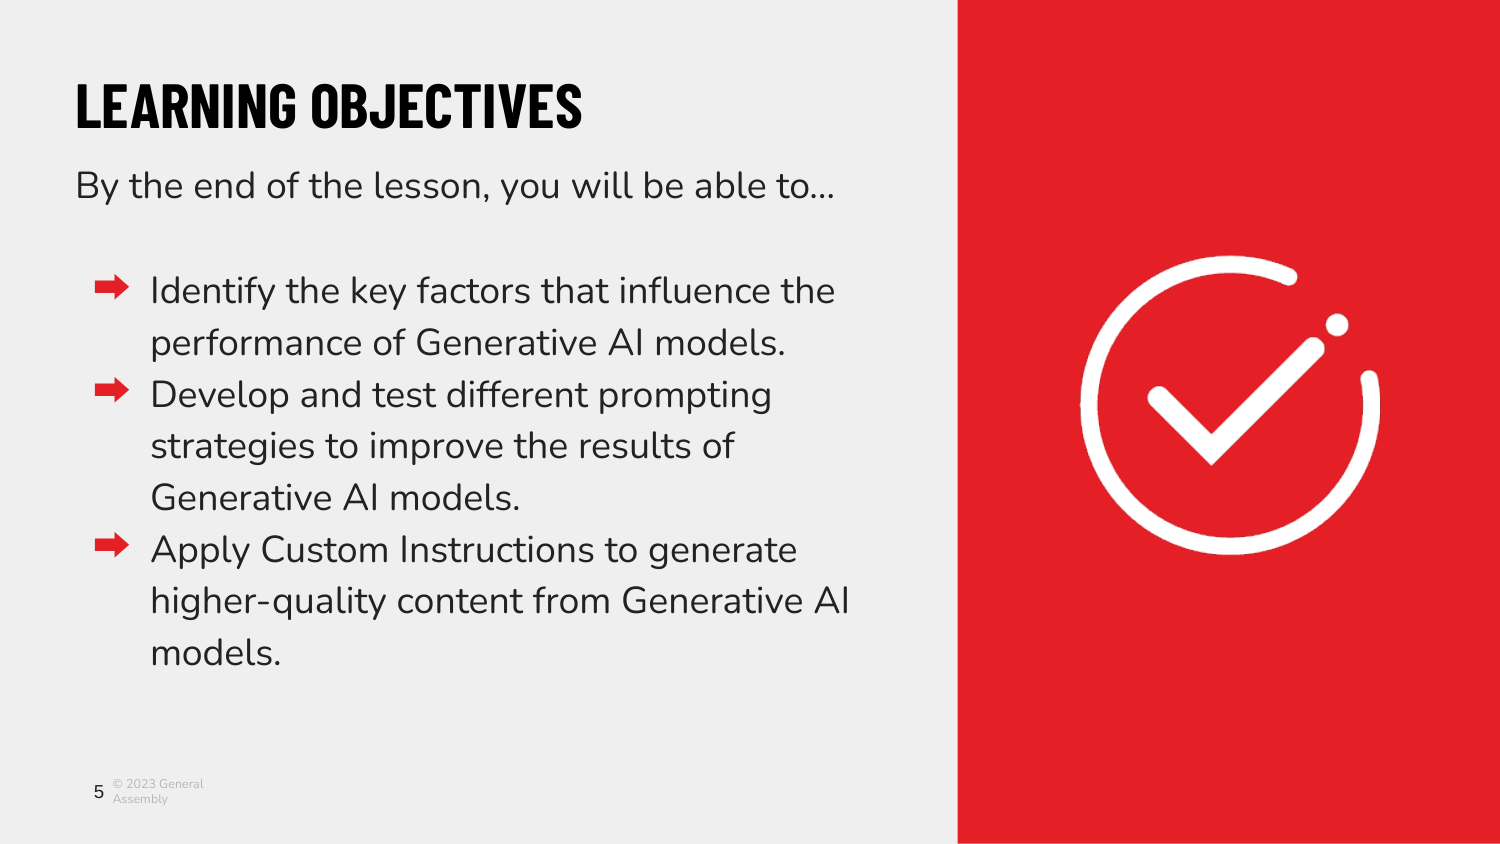

Identify the key factors that influence the performance of Generative AI models.
Develop and test different prompting strategies to improve the results of Generative AI models.
Apply Custom Instructions to generate higher-quality content from Generative AI models.
5